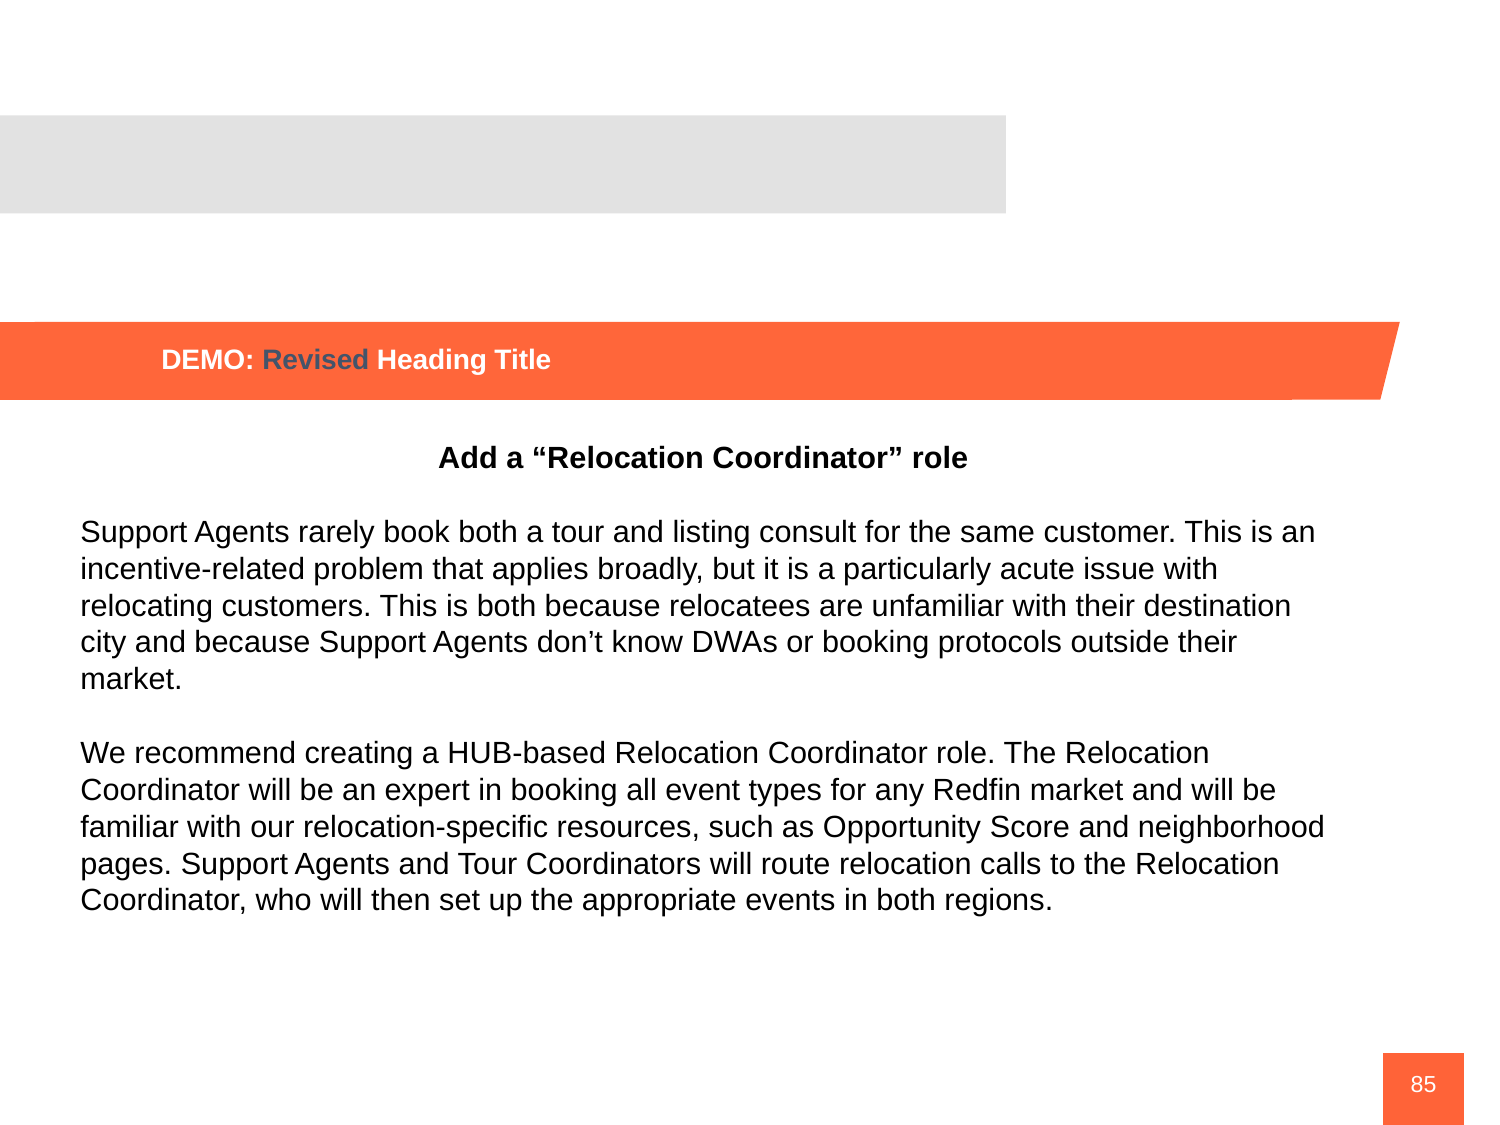

DEMO: Revised Heading Title
Add a “Relocation Coordinator” role

Support Agents rarely book both a tour and listing consult for the same customer. This is an incentive-related problem that applies broadly, but it is a particularly acute issue with relocating customers. This is both because relocatees are unfamiliar with their destination city and because Support Agents don’t know DWAs or booking protocols outside their market.

We recommend creating a HUB-based Relocation Coordinator role. The Relocation Coordinator will be an expert in booking all event types for any Redfin market and will be familiar with our relocation-specific resources, such as Opportunity Score and neighborhood pages. Support Agents and Tour Coordinators will route relocation calls to the Relocation Coordinator, who will then set up the appropriate events in both regions.